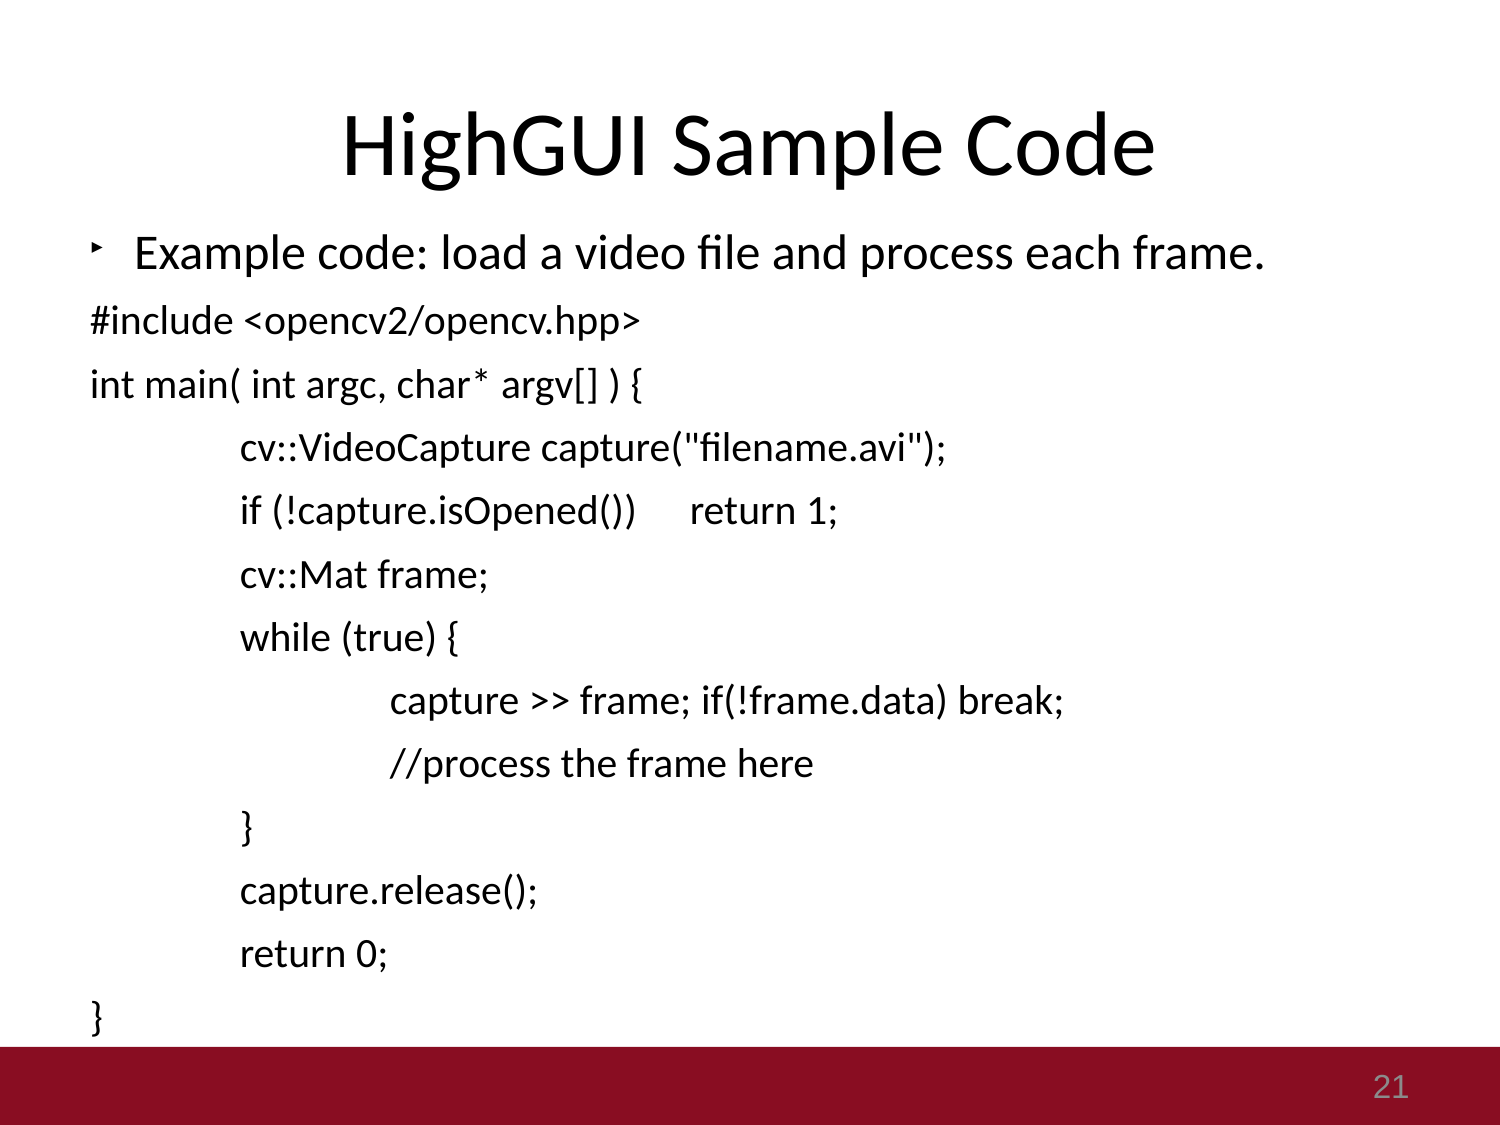

# HighGUI Sample Code
Example code: load a video file and process each frame.
#include <opencv2/opencv.hpp>
int main( int argc, char* argv[] ) {
	cv::VideoCapture capture("filename.avi");
	if (!capture.isOpened())	return 1;
	cv::Mat frame;
	while (true) {
		capture >> frame; if(!frame.data) break;
		//process the frame here
	}
	capture.release();
	return 0;
}
21